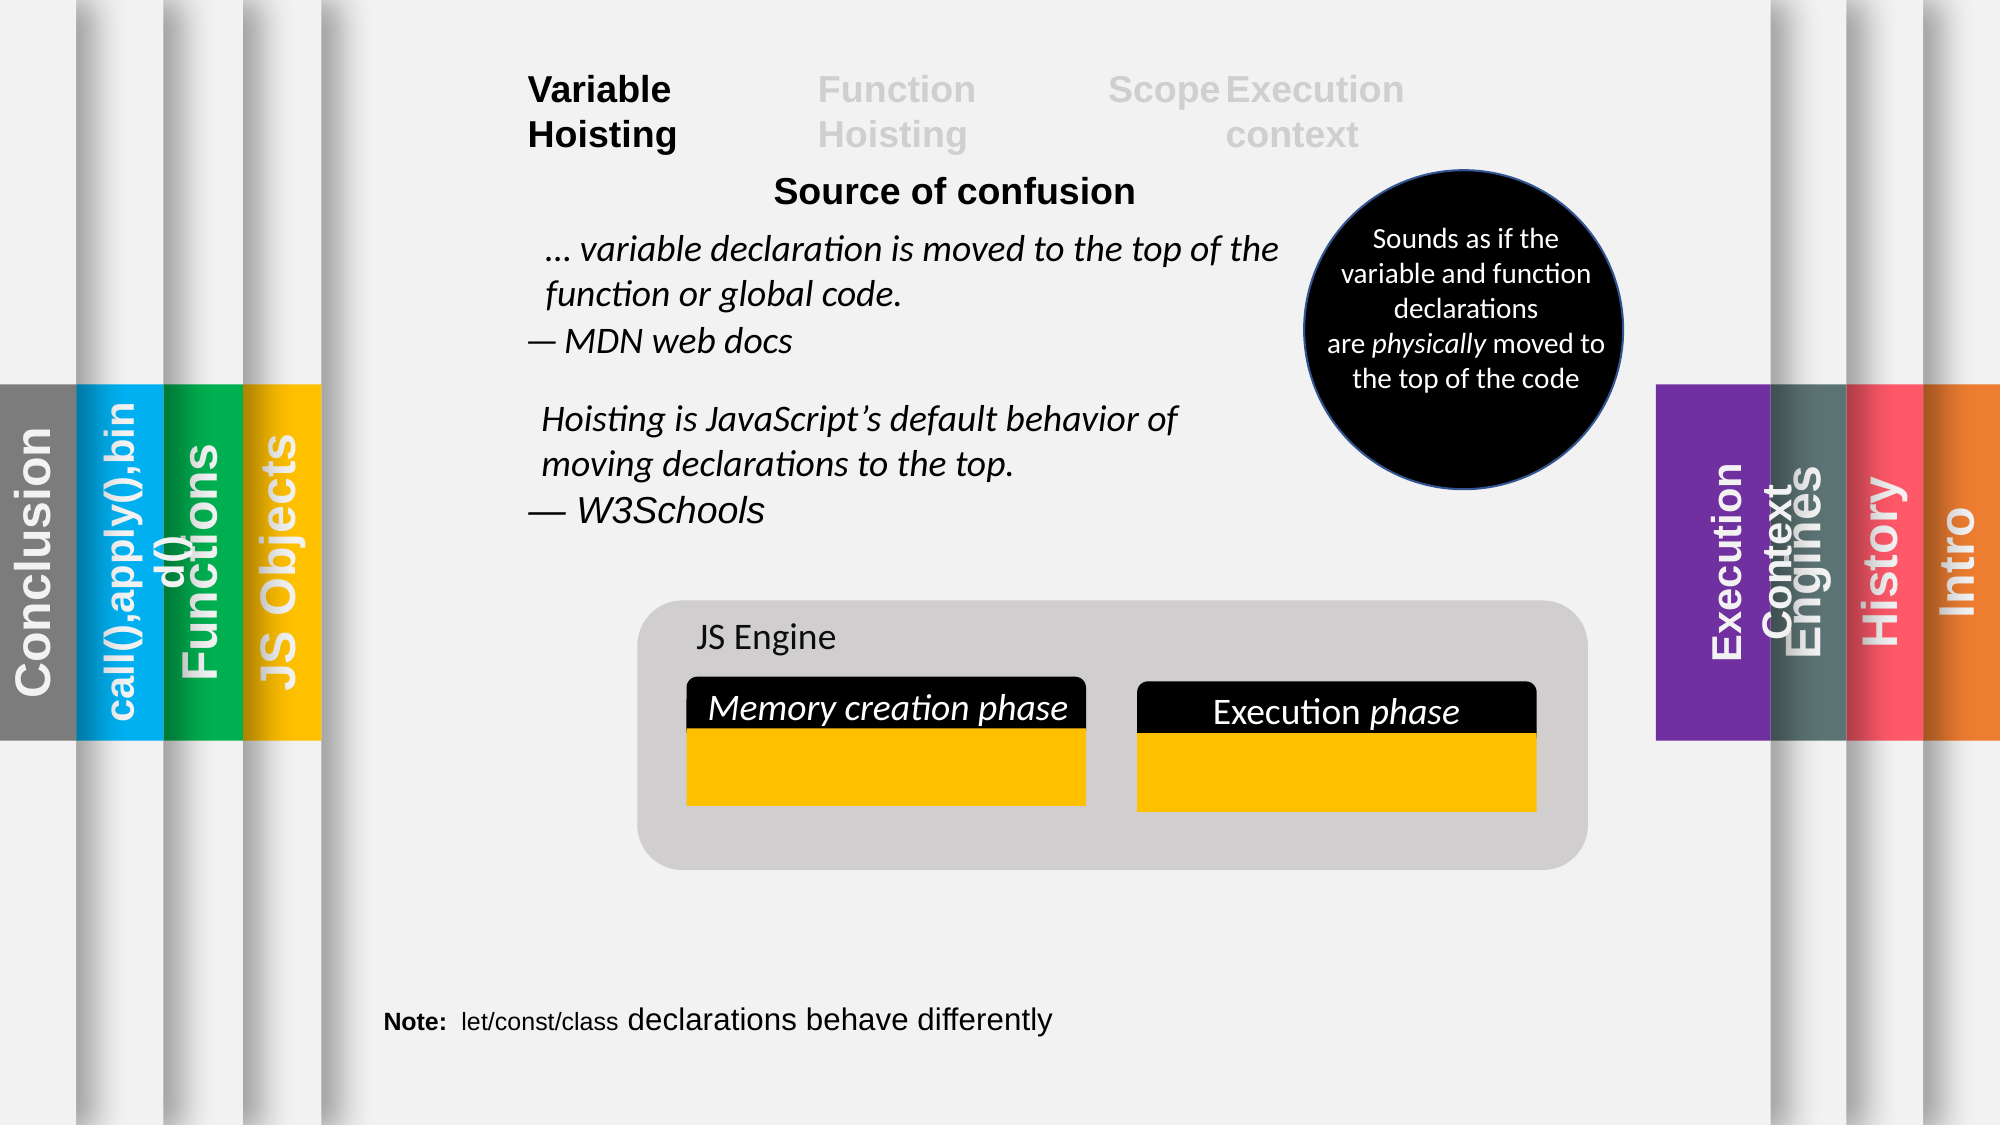

Engines

History

Intro

Conclusion

call(),apply(),bind()

Functions

JS Objects

Execution Context
Function Hoisting
Execution context
Scope
Variable Hoisting
Source of confusion

Sounds as if the variable and function declarations are physically moved to the top of the code
… variable declaration is moved to the top of the function or global code.
 — MDN web docs
Hoisting is JavaScript’s default behavior of moving declarations to the top.
— W3Schools

 Memory creation phase

 Execution phase

JS Engine
Note:  let/const/class declarations behave differently